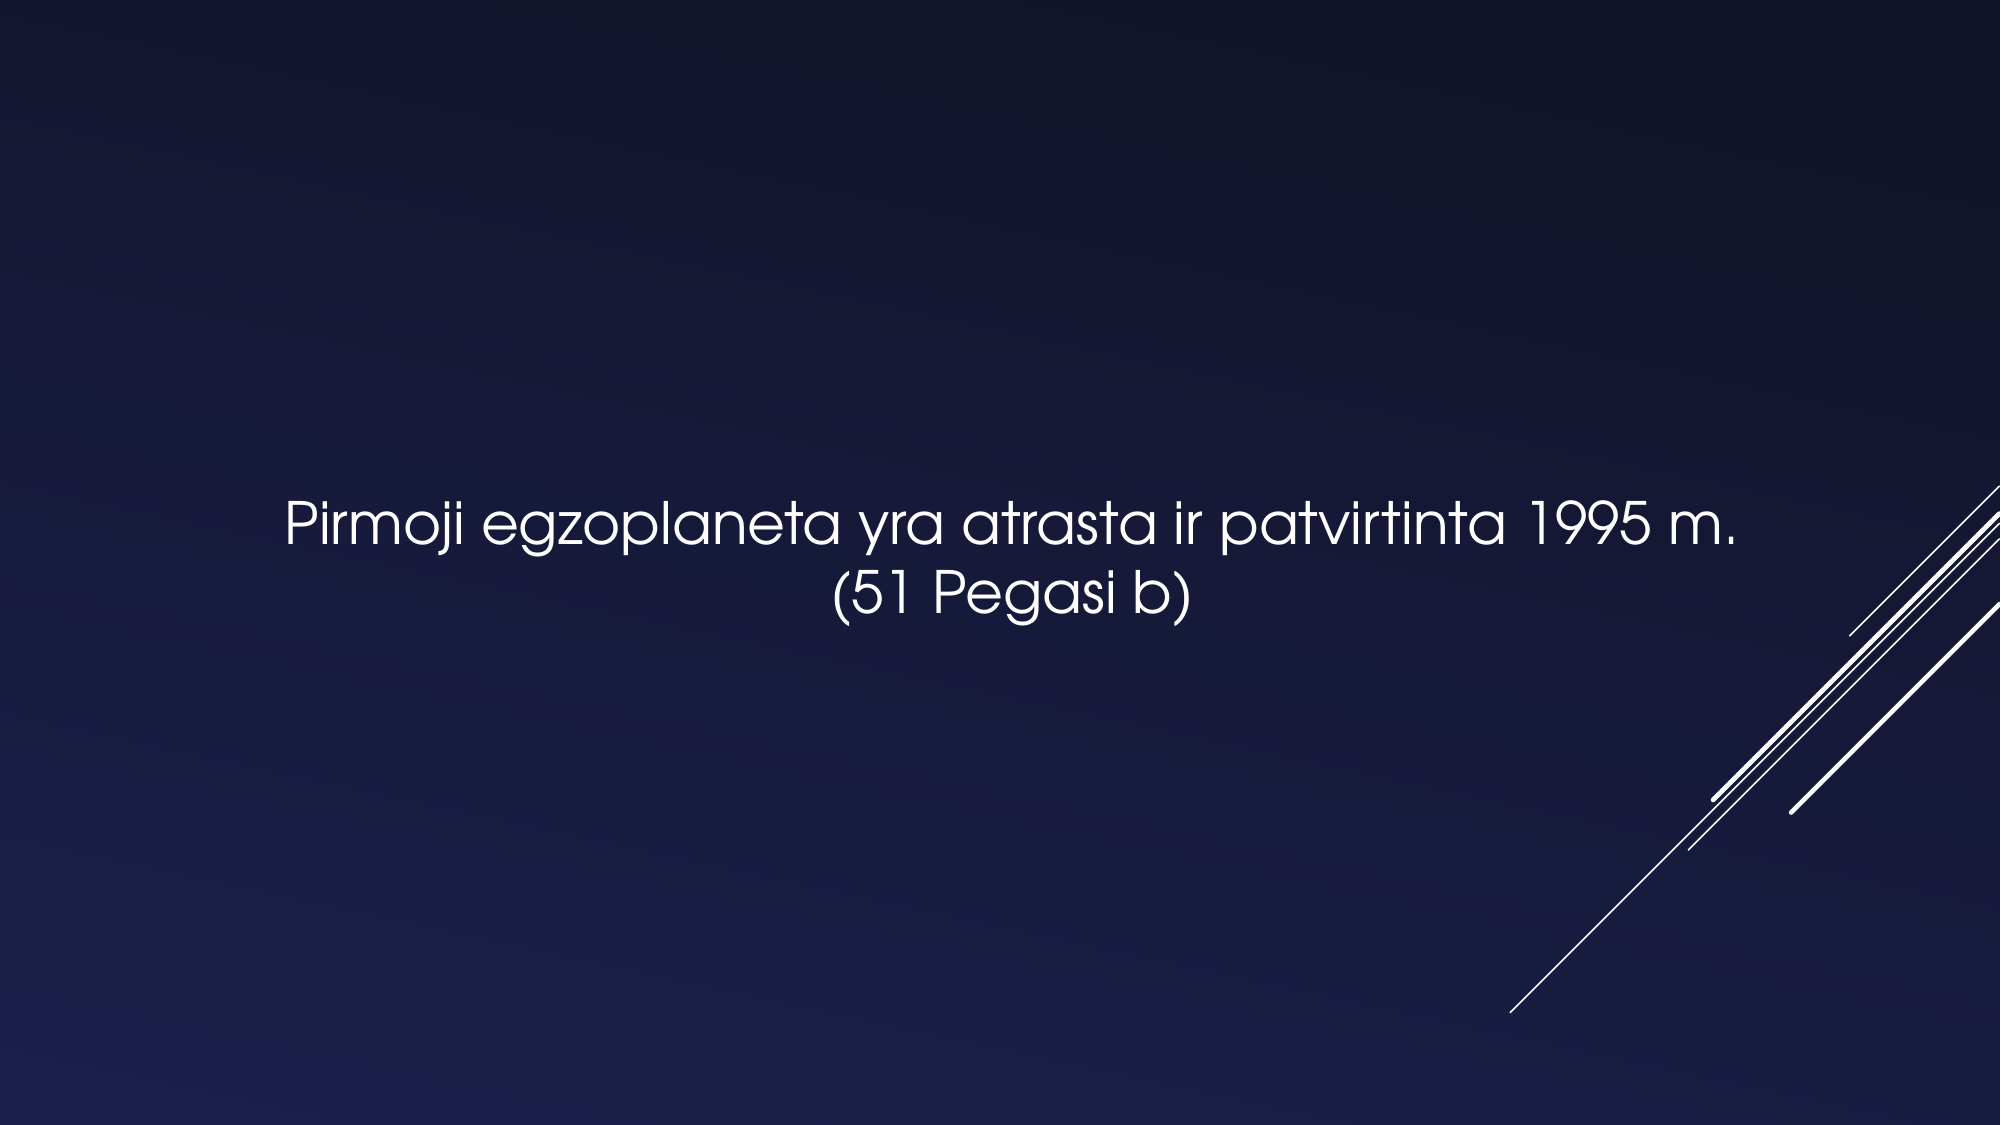

Pirmoji egzoplaneta yra atrasta ir patvirtinta 1995 m.
(51 Pegasi b)